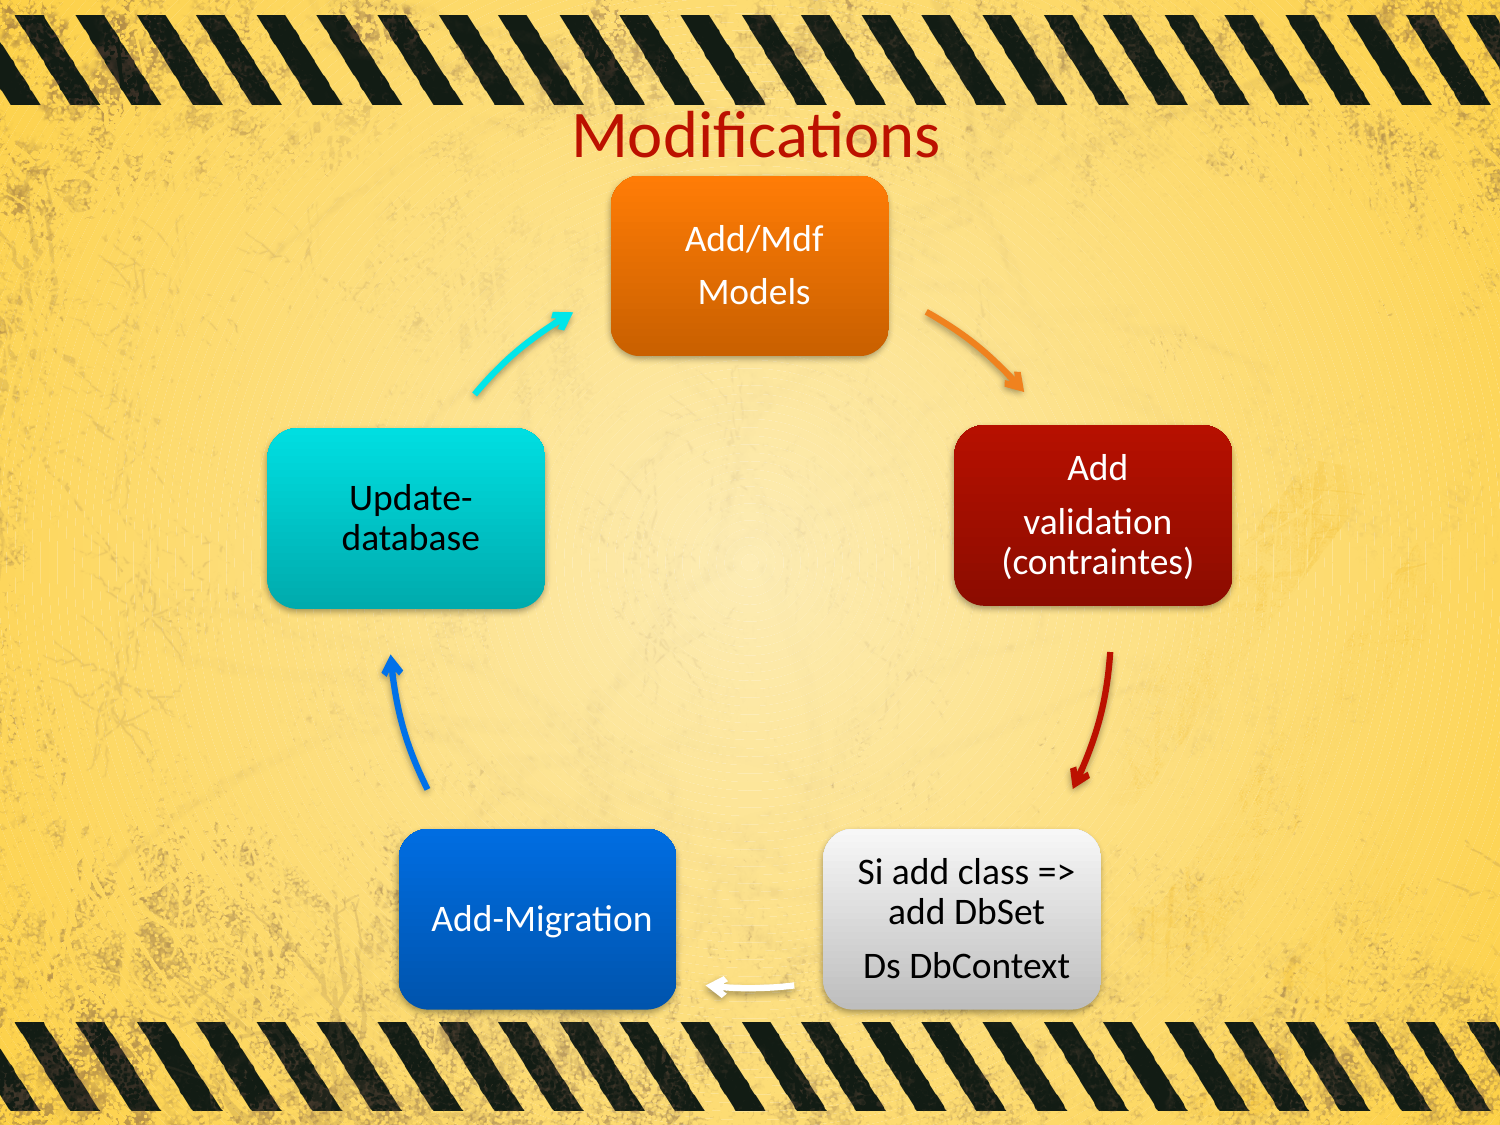

# Modifications
Add/Mdf
Models
Add
validation (contraintes)
Si add class => add DbSet
Ds DbContext
Add-Migration
Update-database